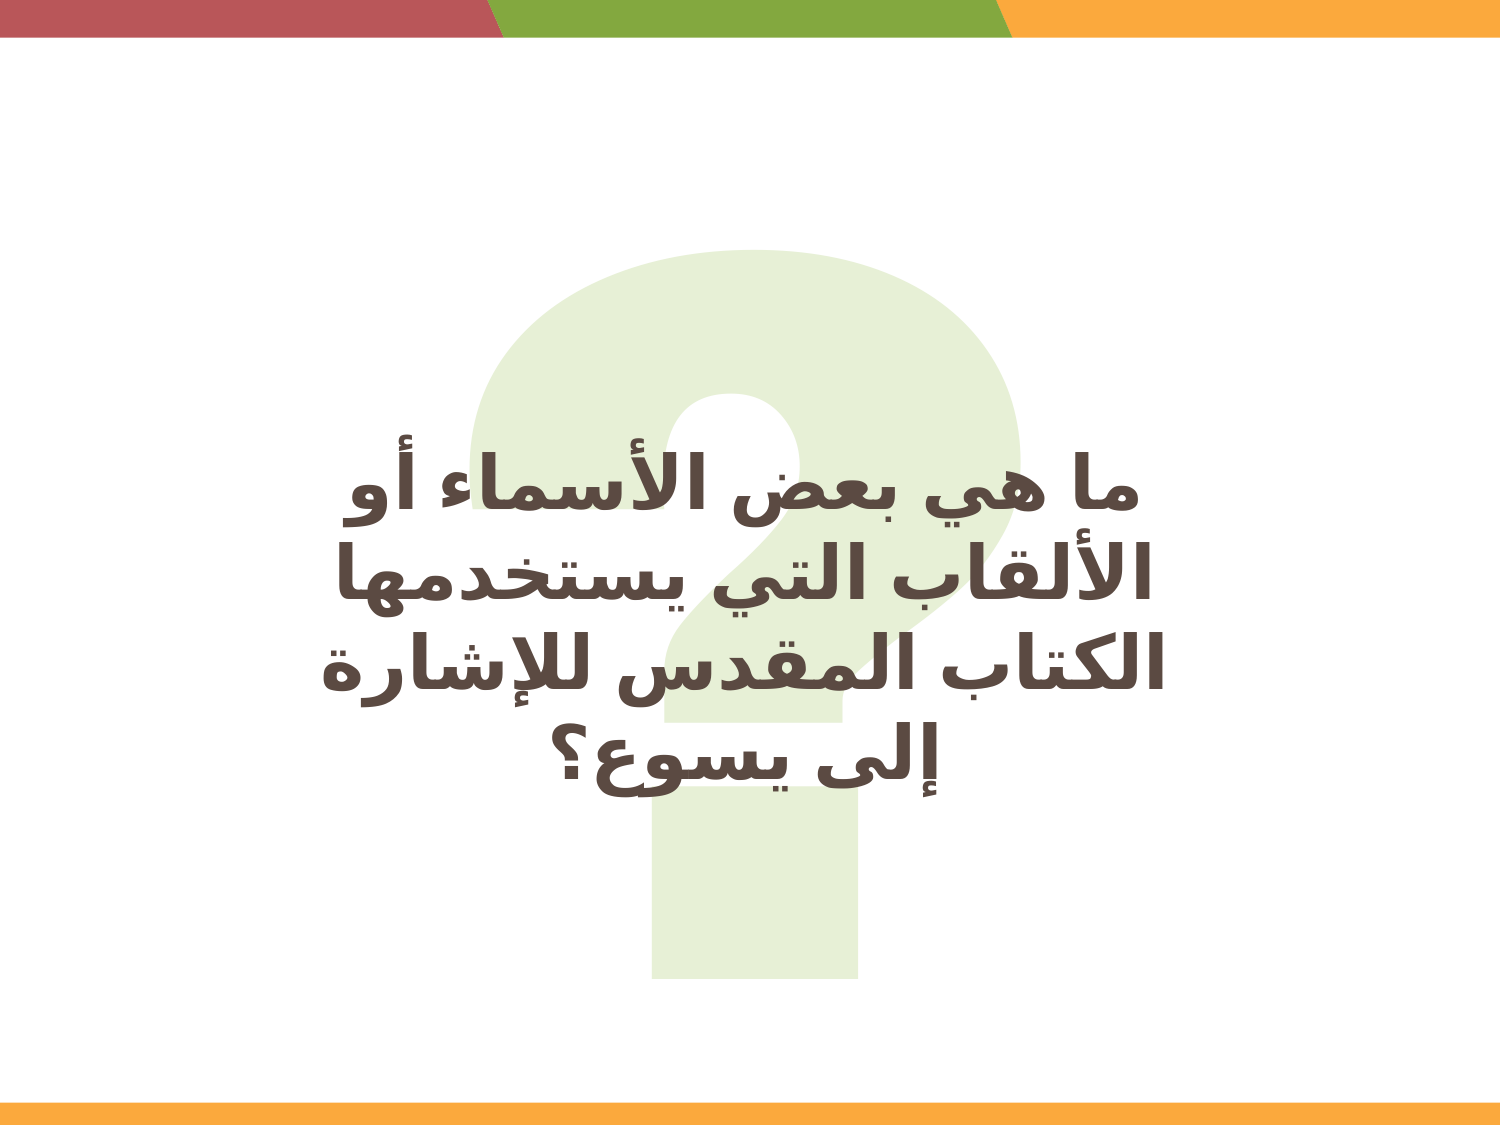

?
ما هي بعض الأسماء أو الألقاب التي يستخدمها الكتاب المقدس للإشارة إلى يسوع؟